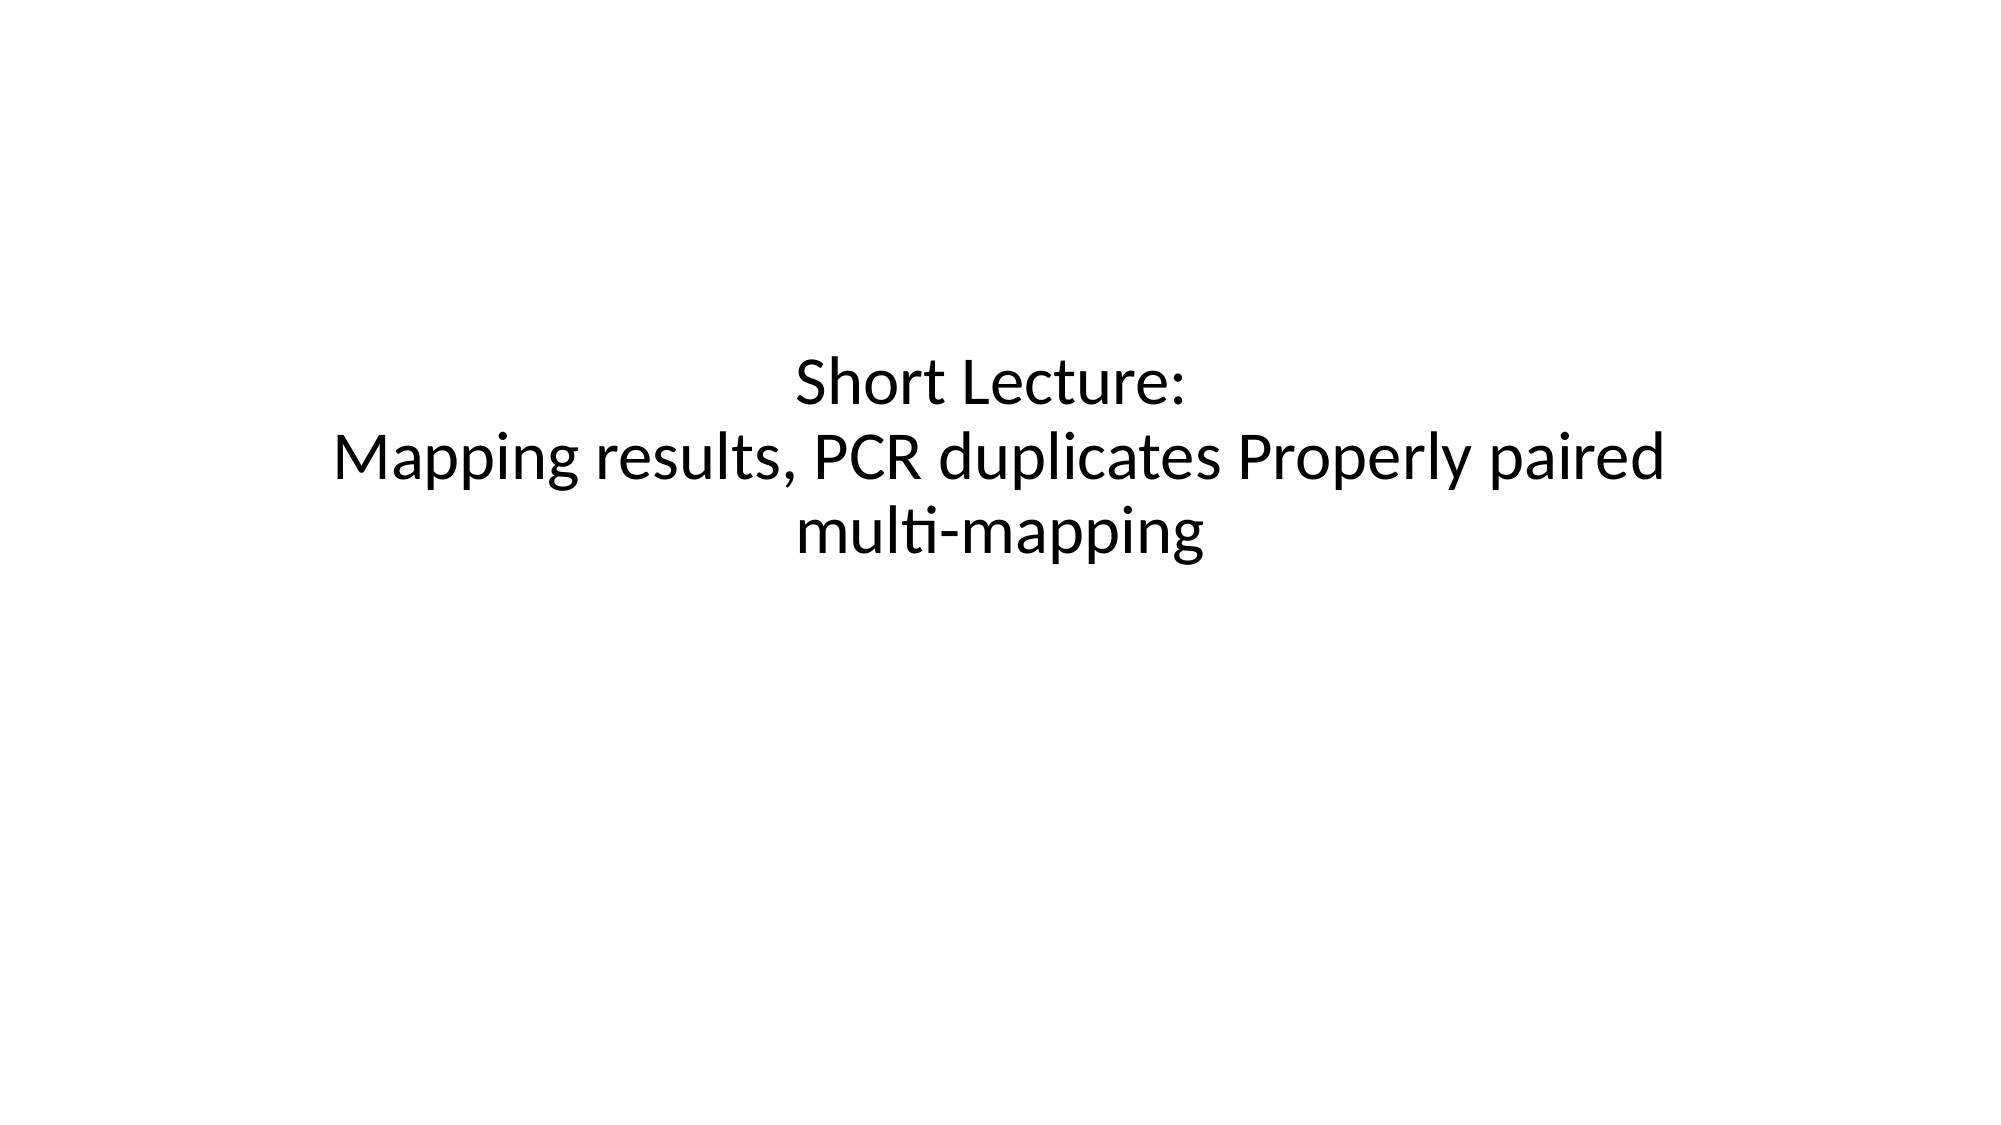

# Short Lecture: Mapping results, PCR duplicates Properly paired multi-mapping